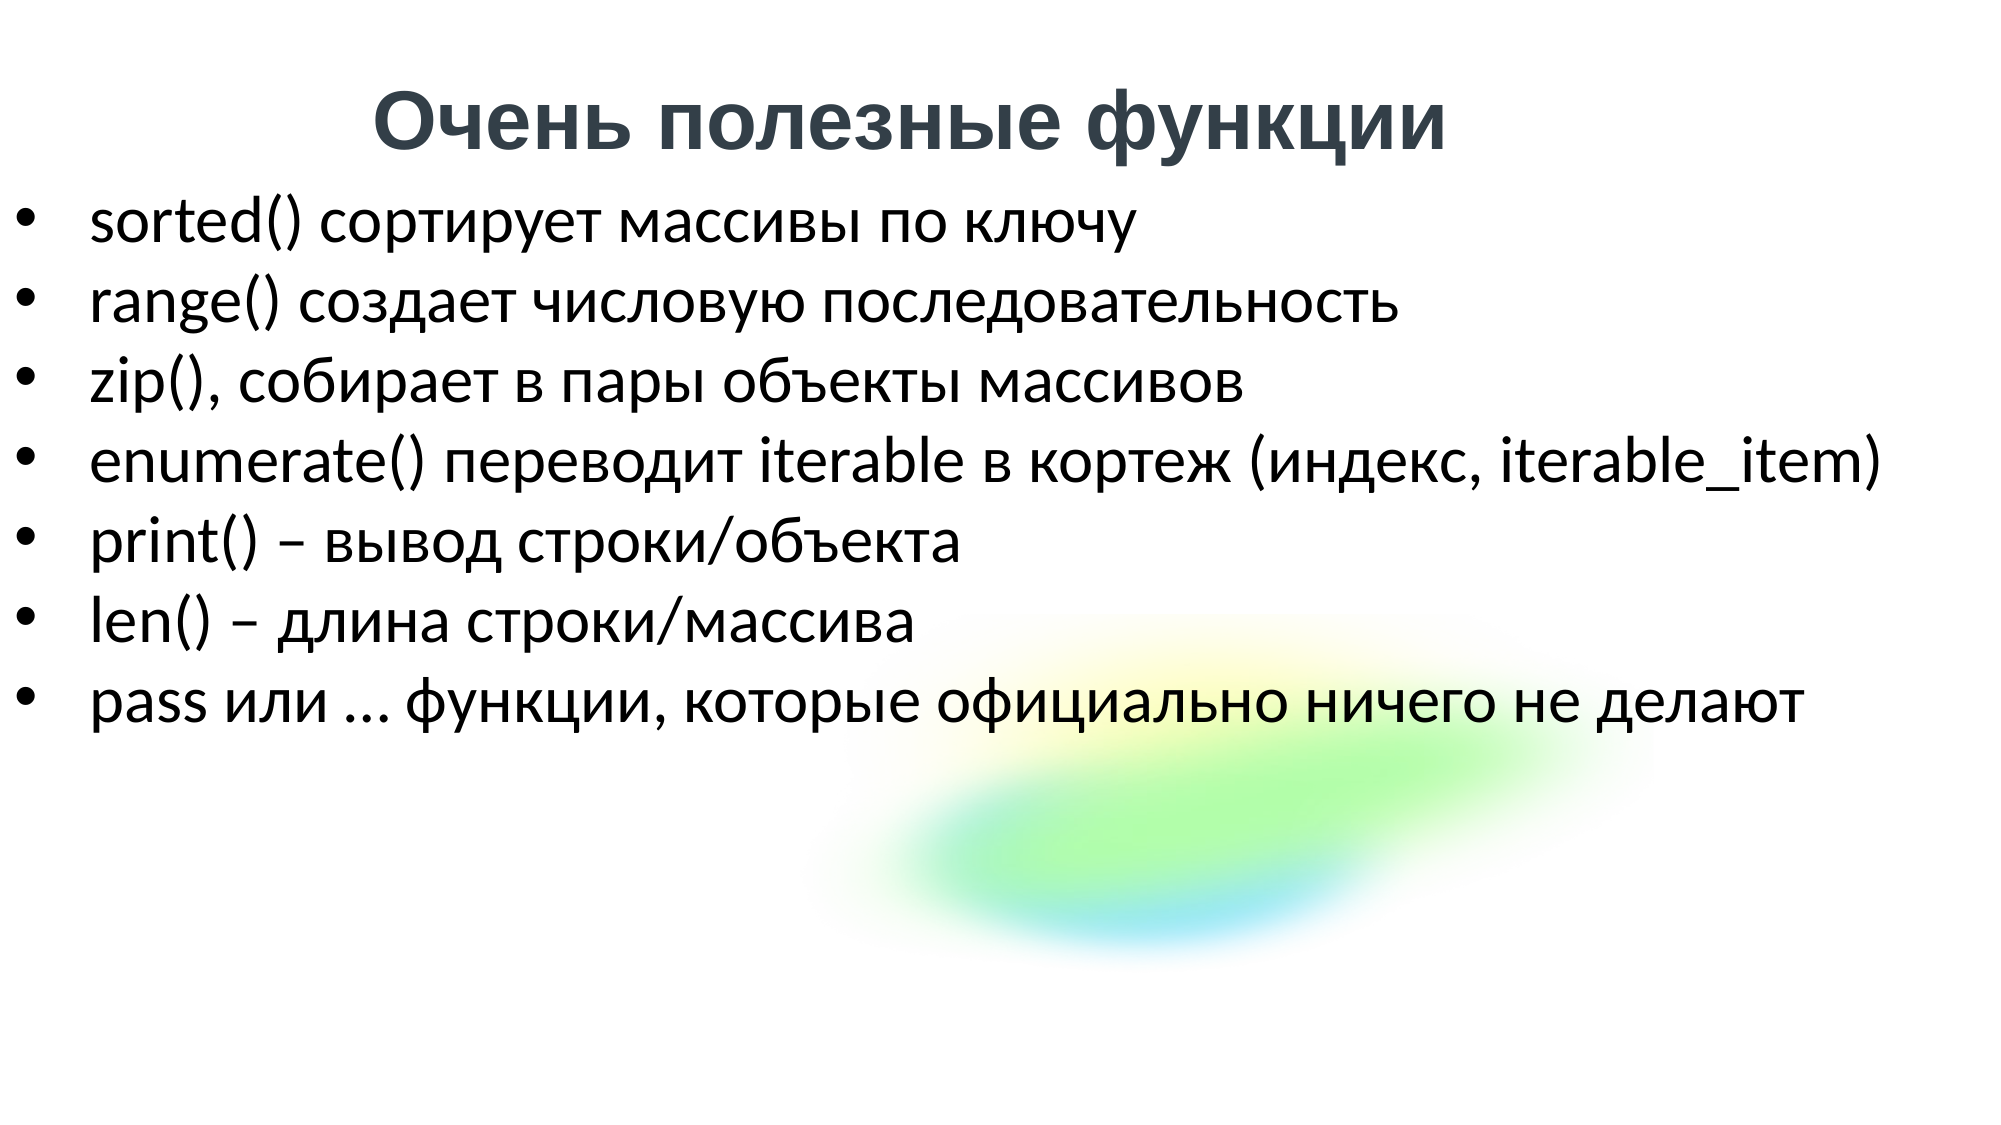

Очень полезные функции
sorted() сортирует массивы по ключу
range() создает числовую последовательность
zip(), собирает в пары объекты массивов
enumerate() переводит iterable в кортеж (индекс, iterable_item)
print() – вывод строки/объекта
len() – длина строки/массива
pass или … функции, которые официально ничего не делают